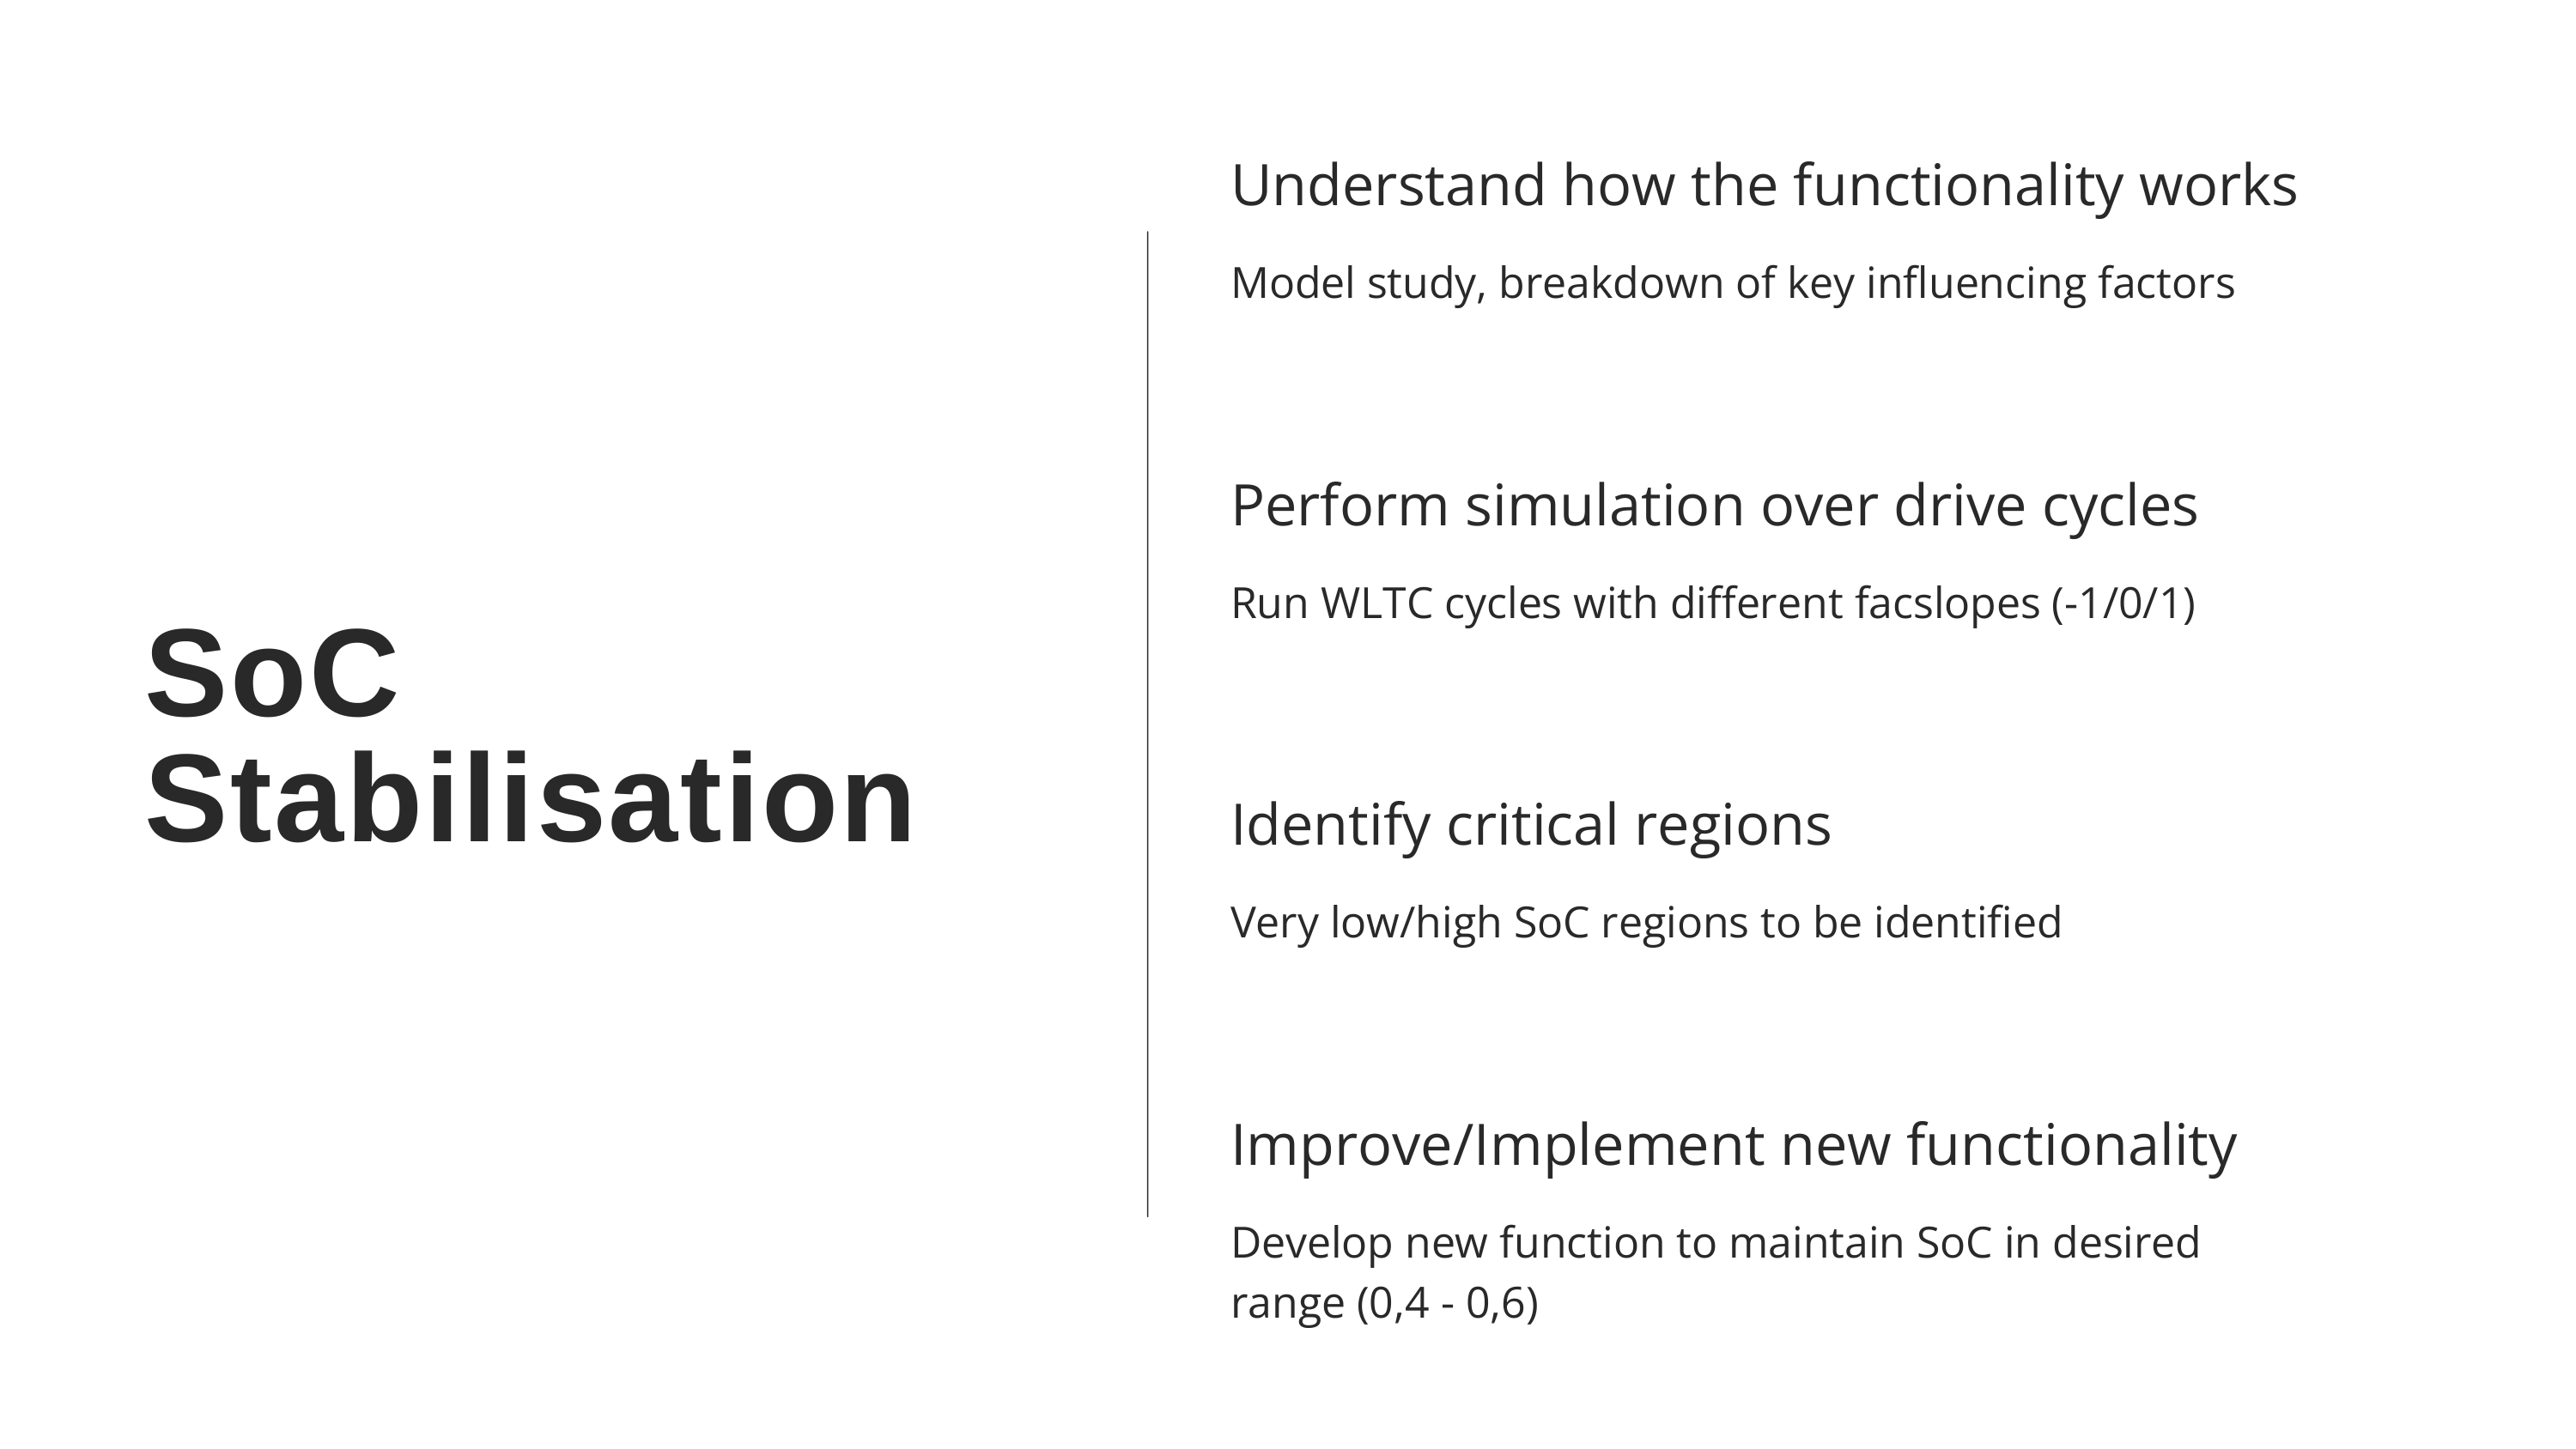

Understand how the functionality works

Model study, breakdown of key influencing factors
Perform simulation over drive cycles
Run WLTC cycles with different facslopes (-1/0/1)
SoC Stabilisation
Identify critical regions
Very low/high SoC regions to be identified
Improve/Implement new functionality
Develop new function to maintain SoC in desired range (0,4 - 0,6)